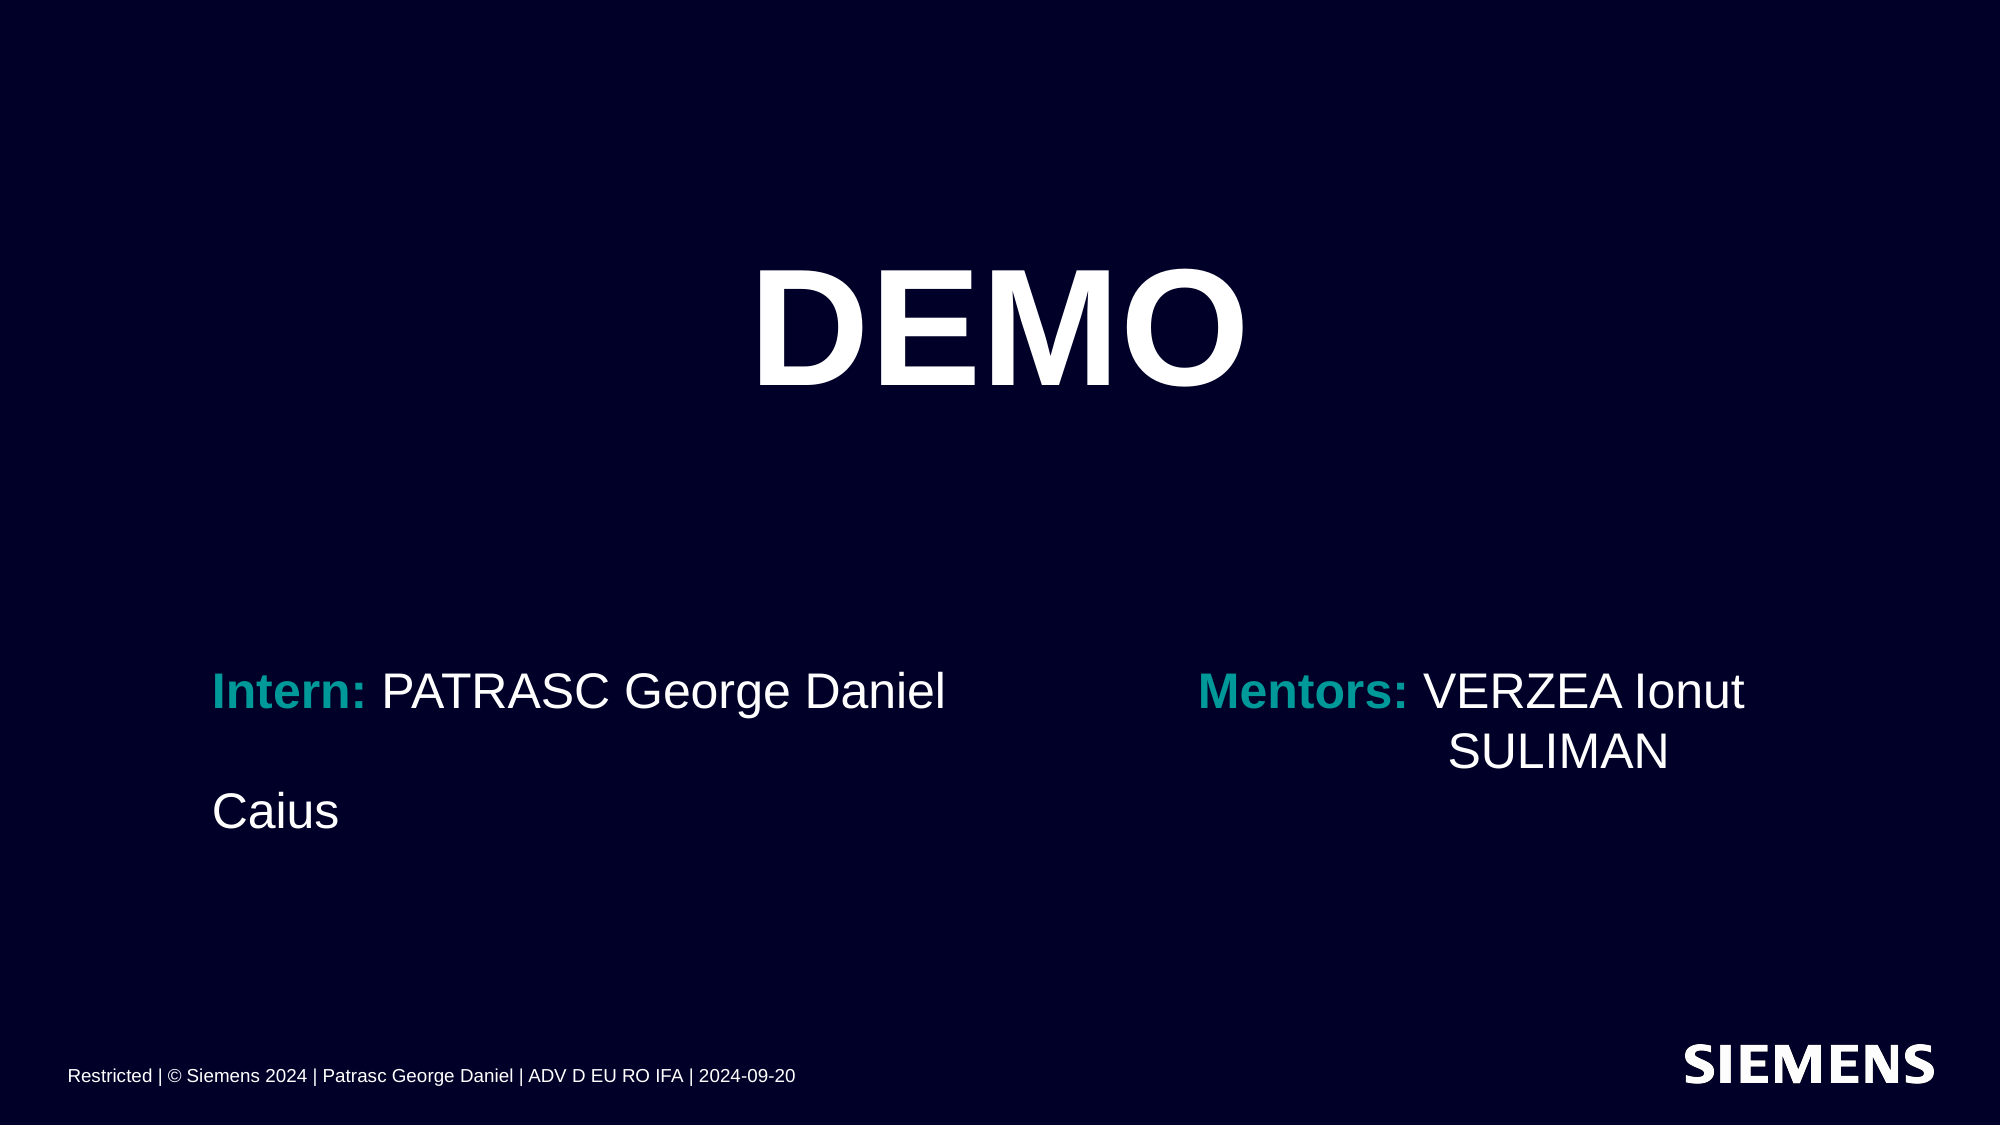

DEMO

Intern: PATRASC George Daniel                  Mentors: VERZEA Ionut
						                        SULIMAN Caius

Restricted | © Siemens 2024 | Patrasc George Daniel | ADV D EU RO IFA | 2024-09-20